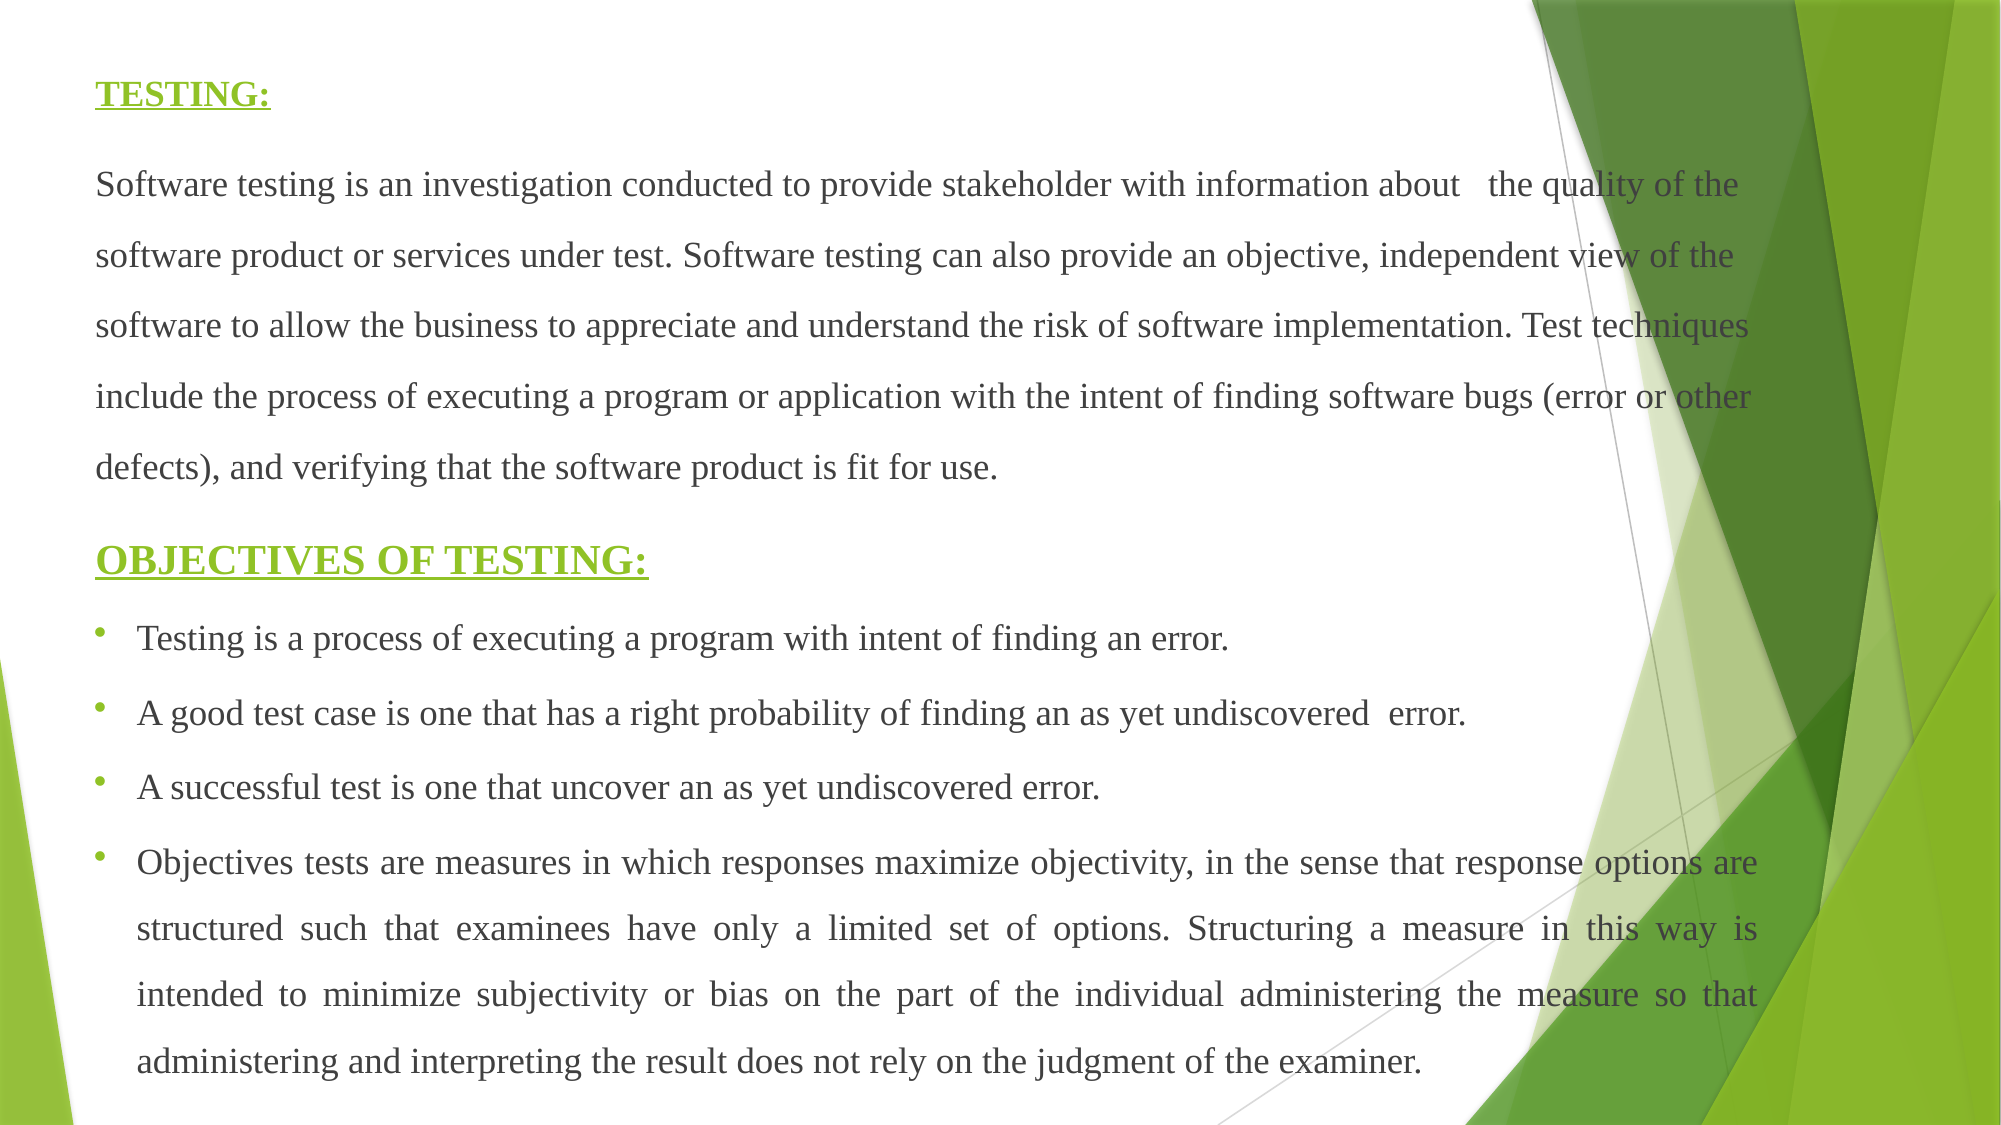

TESTING:

Software testing is an investigation conducted to provide stakeholder with information about   the quality of the software product or services under test. Software testing can also provide an objective, independent view of the software to allow the business to appreciate and understand the risk of software implementation. Test techniques include the process of executing a program or application with the intent of finding software bugs (error or other defects), and verifying that the software product is fit for use.

OBJECTIVES OF TESTING:
Testing is a process of executing a program with intent of finding an error.
A good test case is one that has a right probability of finding an as yet undiscovered  error.
A successful test is one that uncover an as yet undiscovered error.
Objectives tests are measures in which responses maximize objectivity, in the sense that response options are structured such that examinees have only a limited set of options. Structuring a measure in this way is intended to minimize subjectivity or bias on the part of the individual administering the measure so that administering and interpreting the result does not rely on the judgment of the examiner.